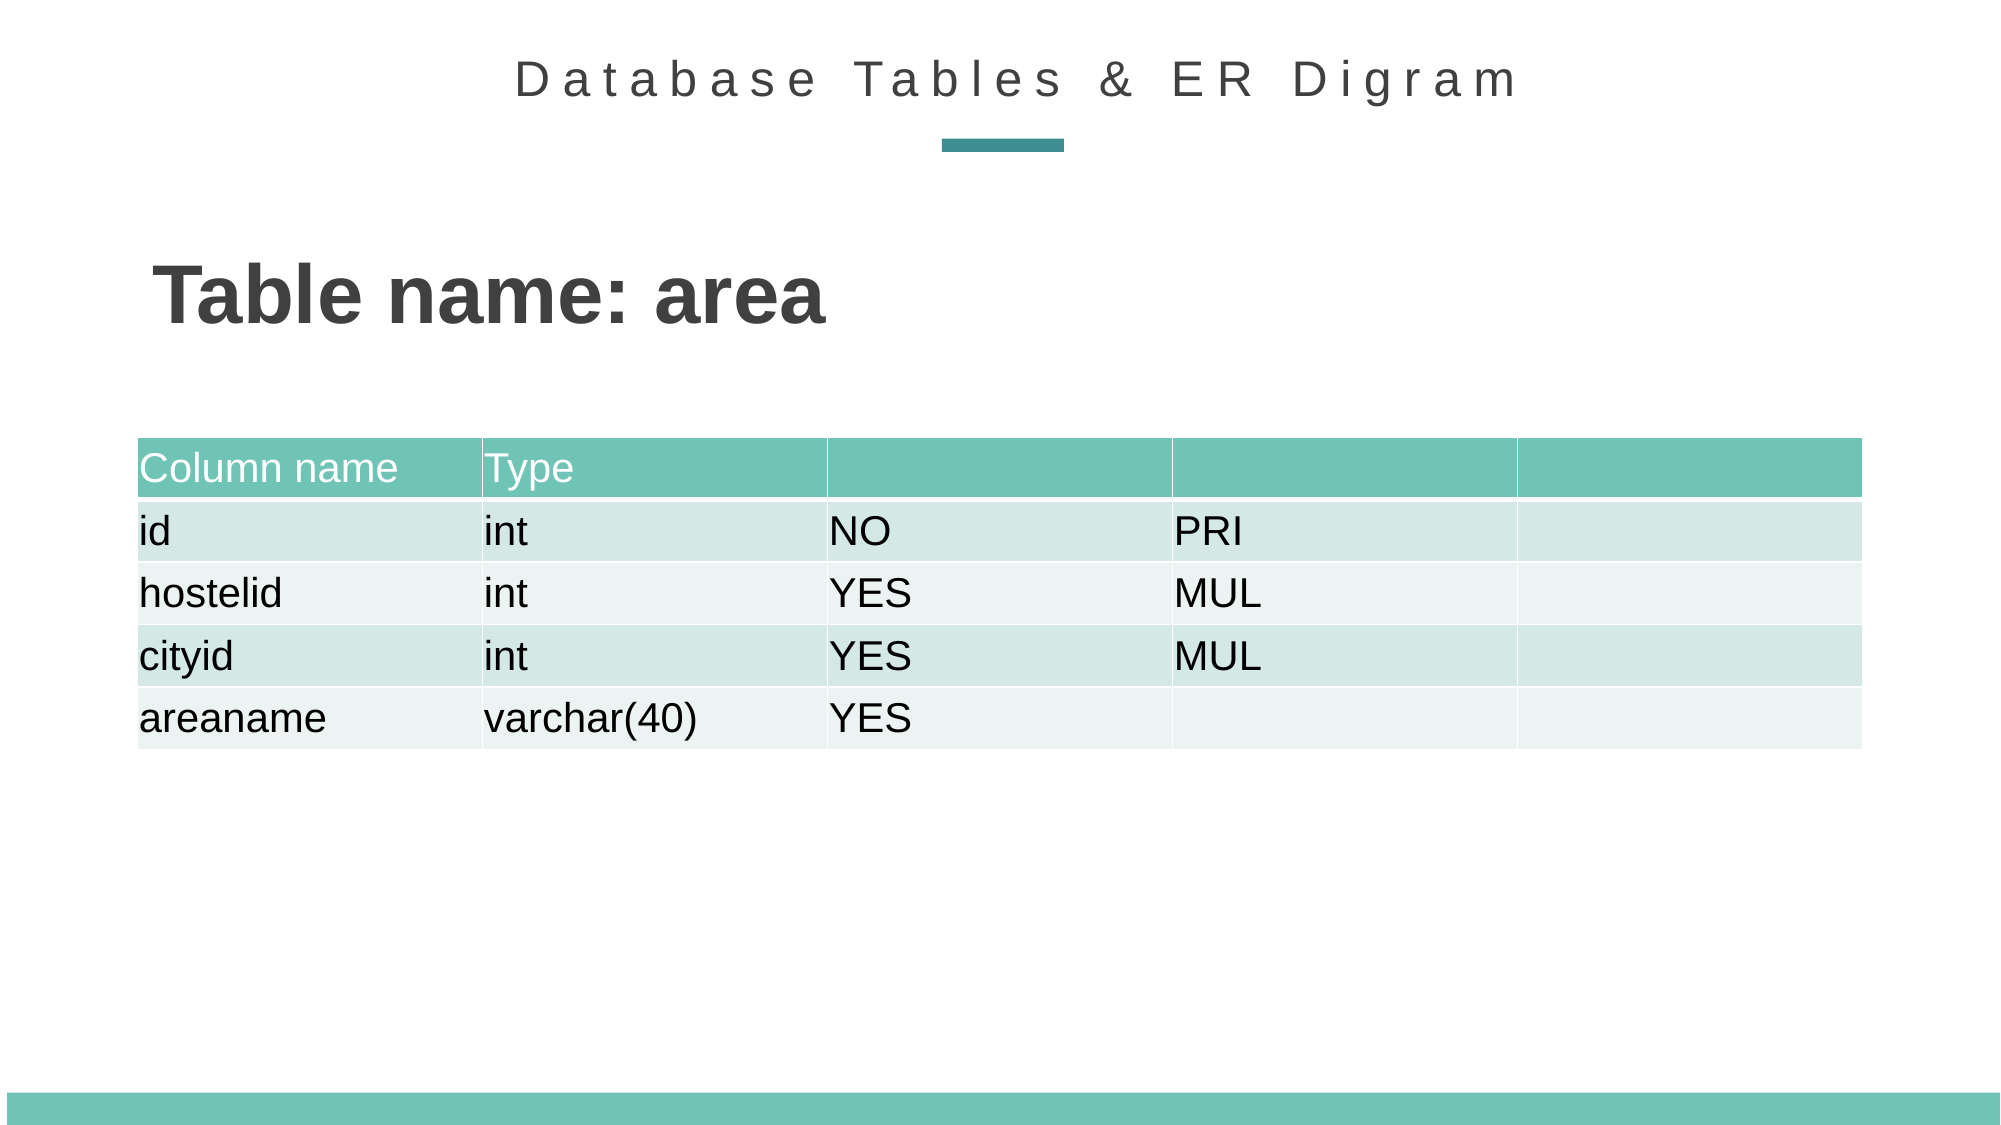

Database Tables & ER Digram

Table name: area
| Column name | Type |  |  |  |
| --- | --- | --- | --- | --- |
| id | int | NO | PRI |  |
| hostelid | int | YES | MUL |  |
| cityid | int | YES | MUL |  |
| areaname | varchar(40) | YES |  |  |